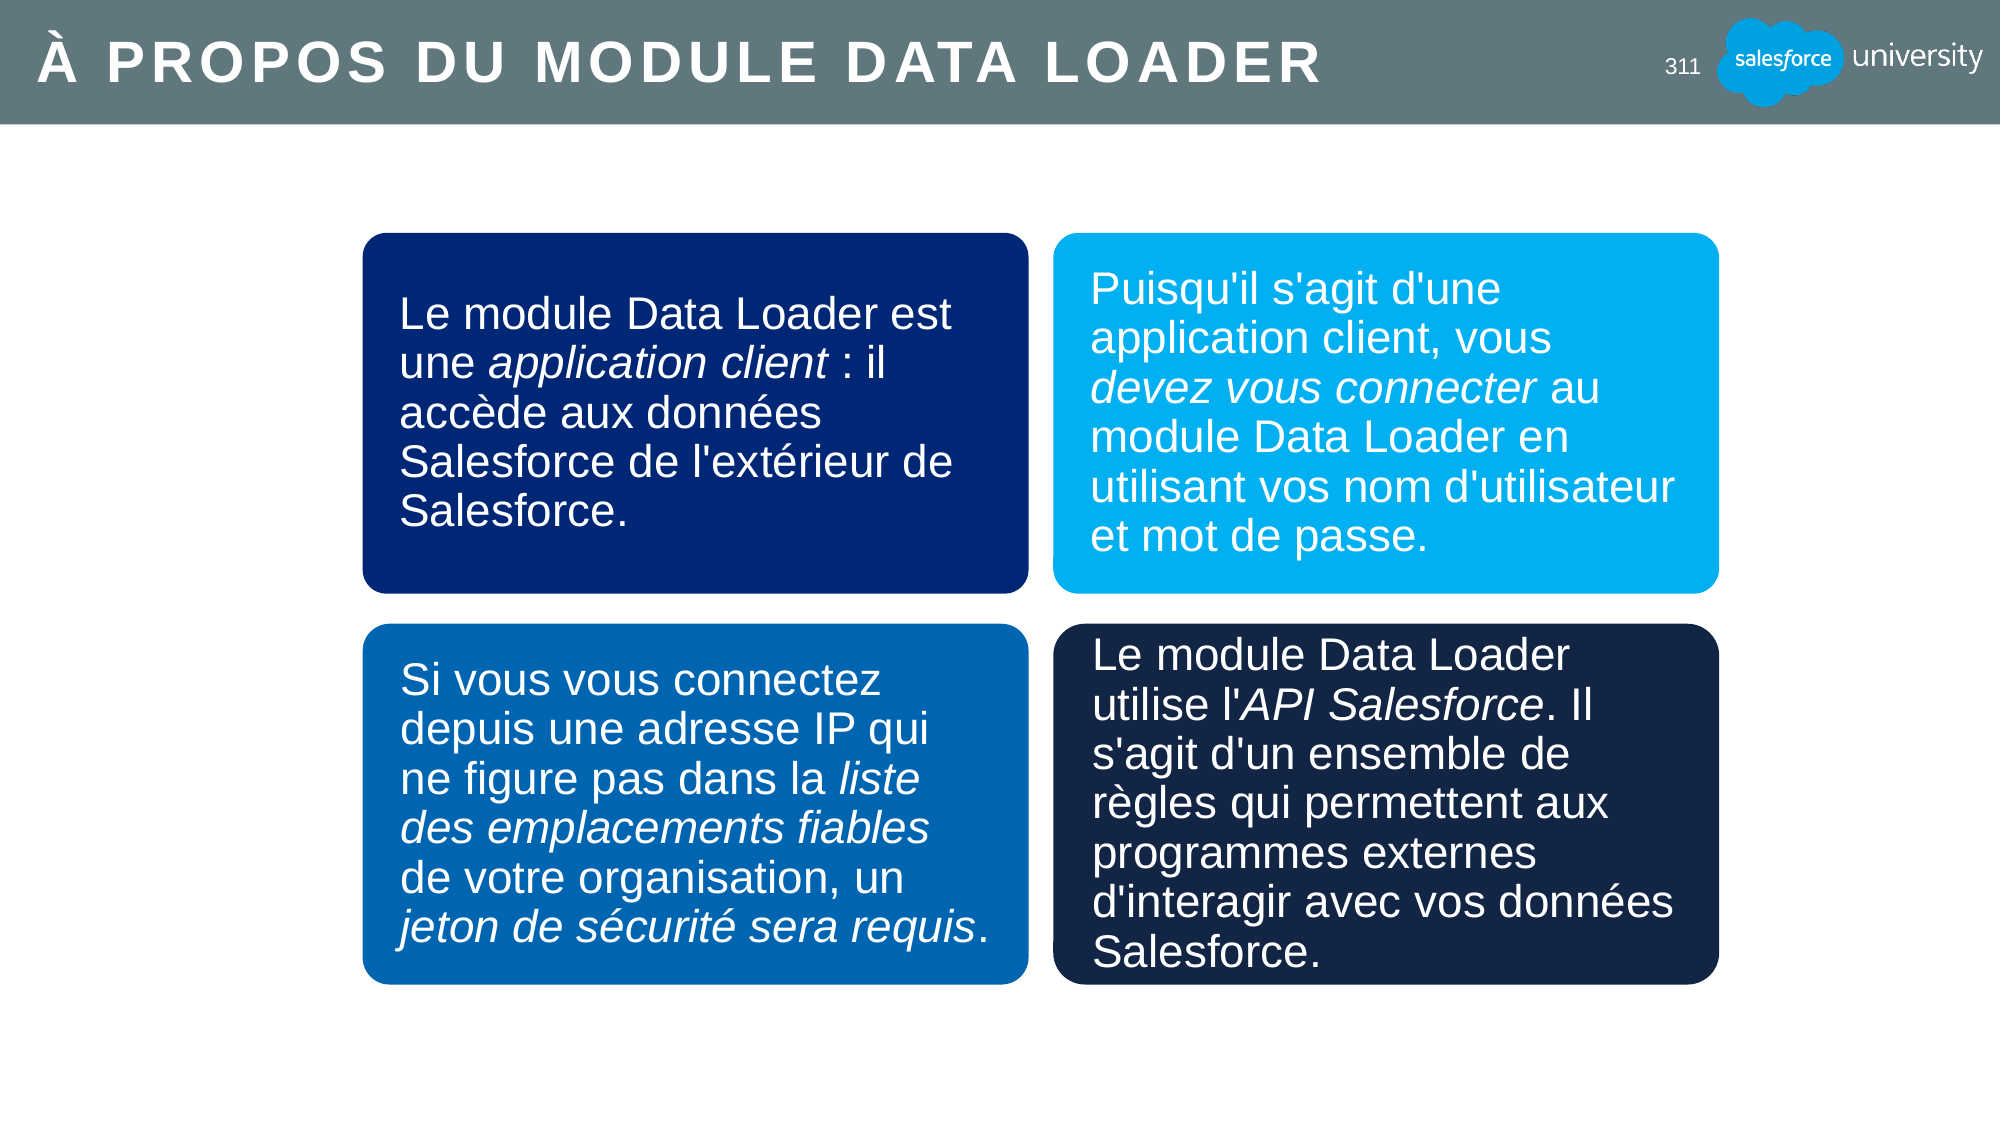

# À propos du module Data Loader
311
Le module Data Loader est une application client : il accède aux données Salesforce de l'extérieur de Salesforce.
Puisqu'il s'agit d'une application client, vous devez vous connecter au module Data Loader en utilisant vos nom d'utilisateur et mot de passe.
Si vous vous connectez depuis une adresse IP qui ne figure pas dans la liste des emplacements fiables de votre organisation, un jeton de sécurité sera requis.
Le module Data Loader utilise l'API Salesforce. Il s'agit d'un ensemble de règles qui permettent aux programmes externes d'interagir avec vos données Salesforce.